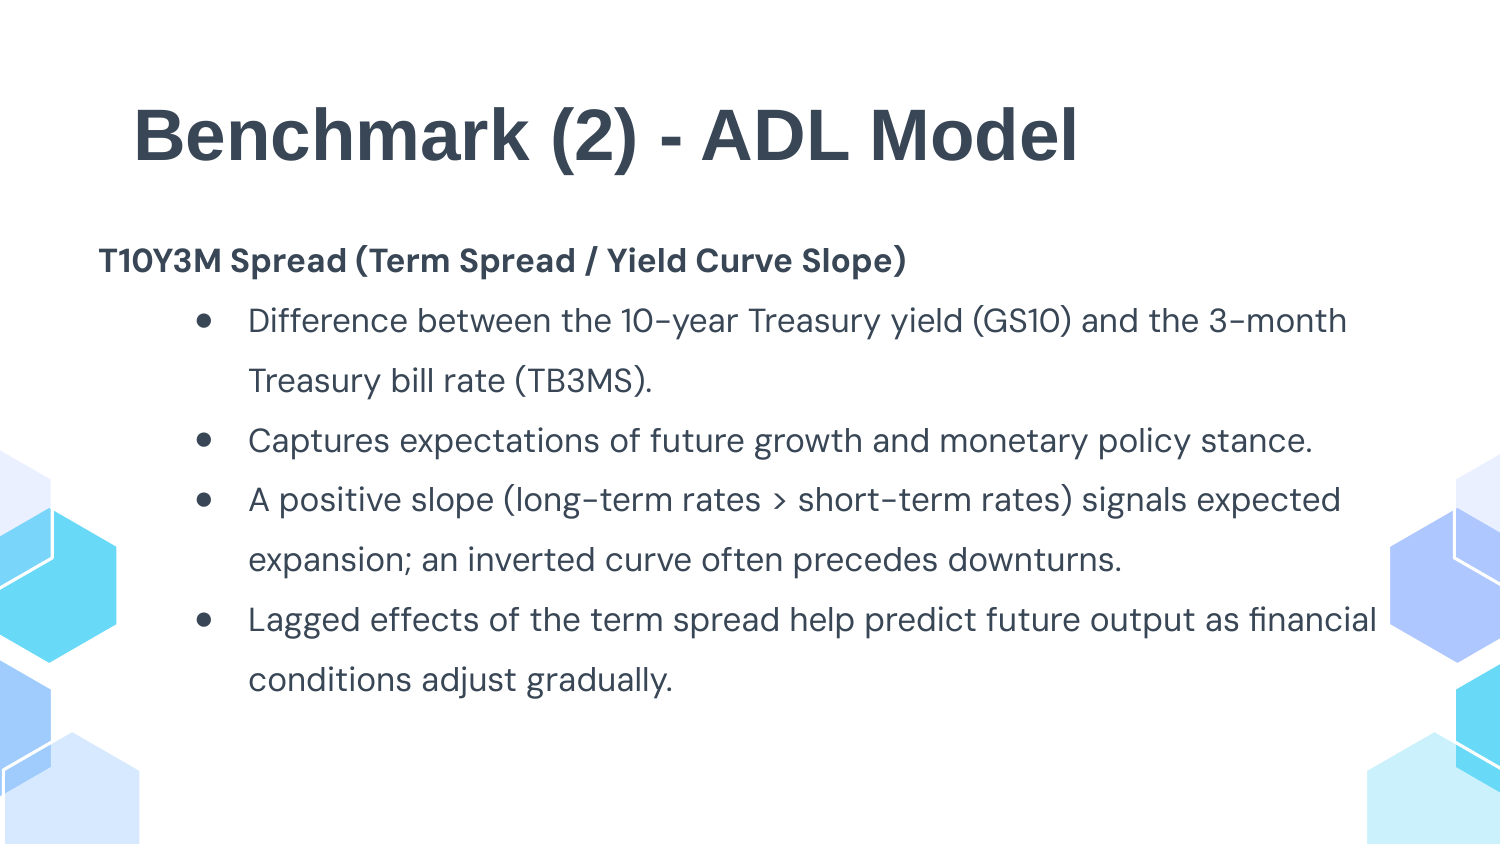

# Benchmark (2) - ADL Model
T10Y3M Spread (Term Spread / Yield Curve Slope)
Difference between the 10-year Treasury yield (GS10) and the 3-month Treasury bill rate (TB3MS).
Captures expectations of future growth and monetary policy stance.
A positive slope (long-term rates > short-term rates) signals expected expansion; an inverted curve often precedes downturns.
Lagged effects of the term spread help predict future output as financial conditions adjust gradually.